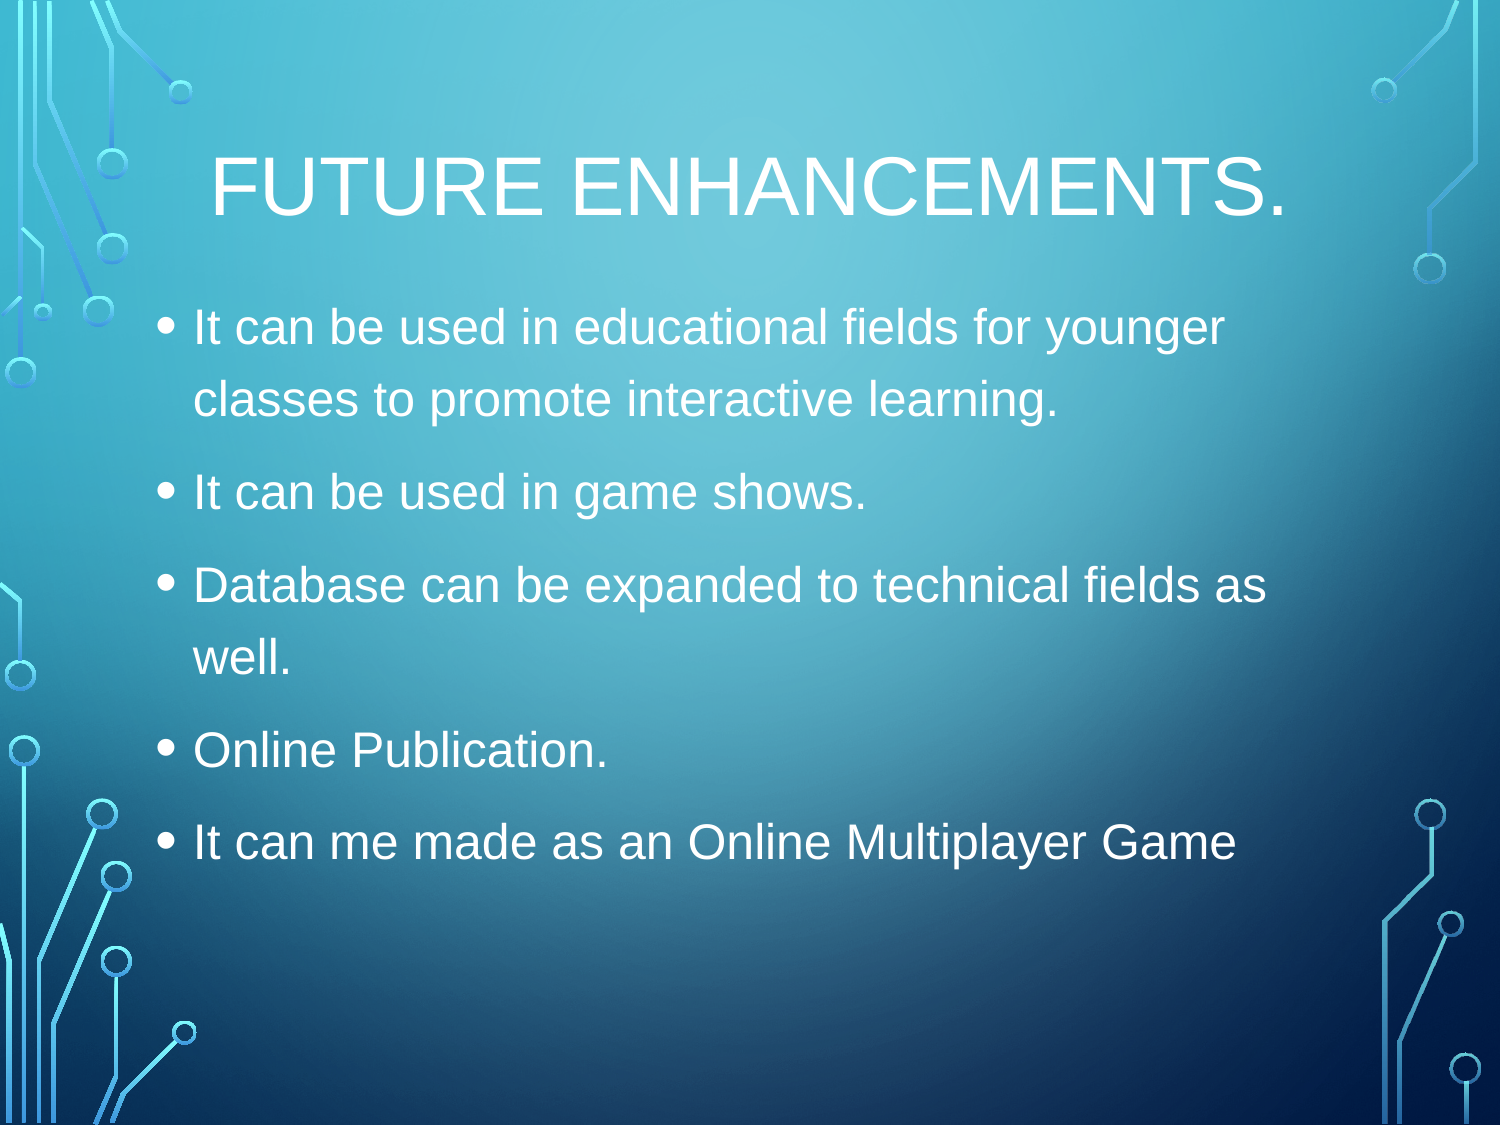

# Future enhancements.
It can be used in educational fields for younger classes to promote interactive learning.
It can be used in game shows.
Database can be expanded to technical fields as well.
Online Publication.
It can me made as an Online Multiplayer Game

21